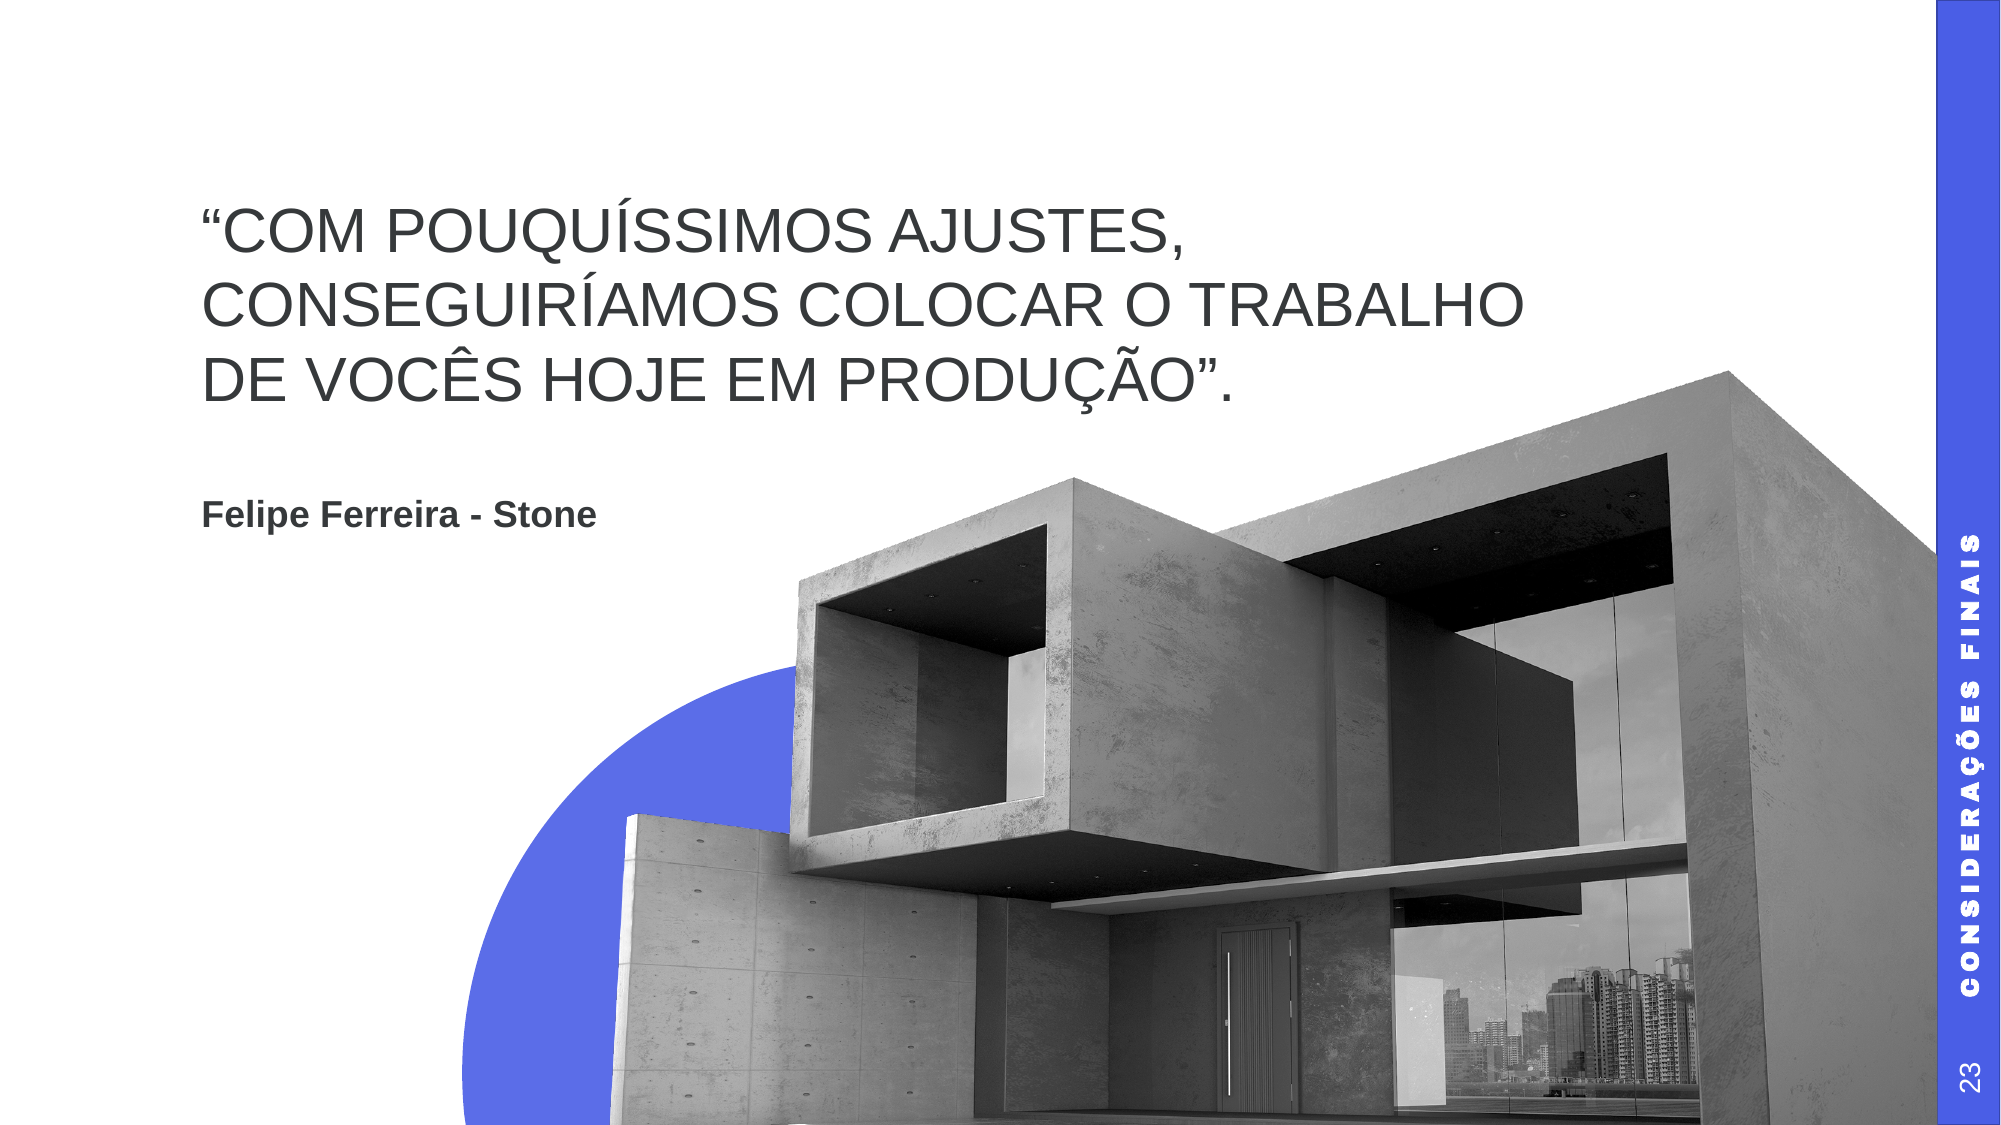

# “Com pouquíssimos ajustes, conseguiríamos colocar o trabalho de vocês hoje em produção”.
Felipe Ferreira - Stone
Considerações Finais
23